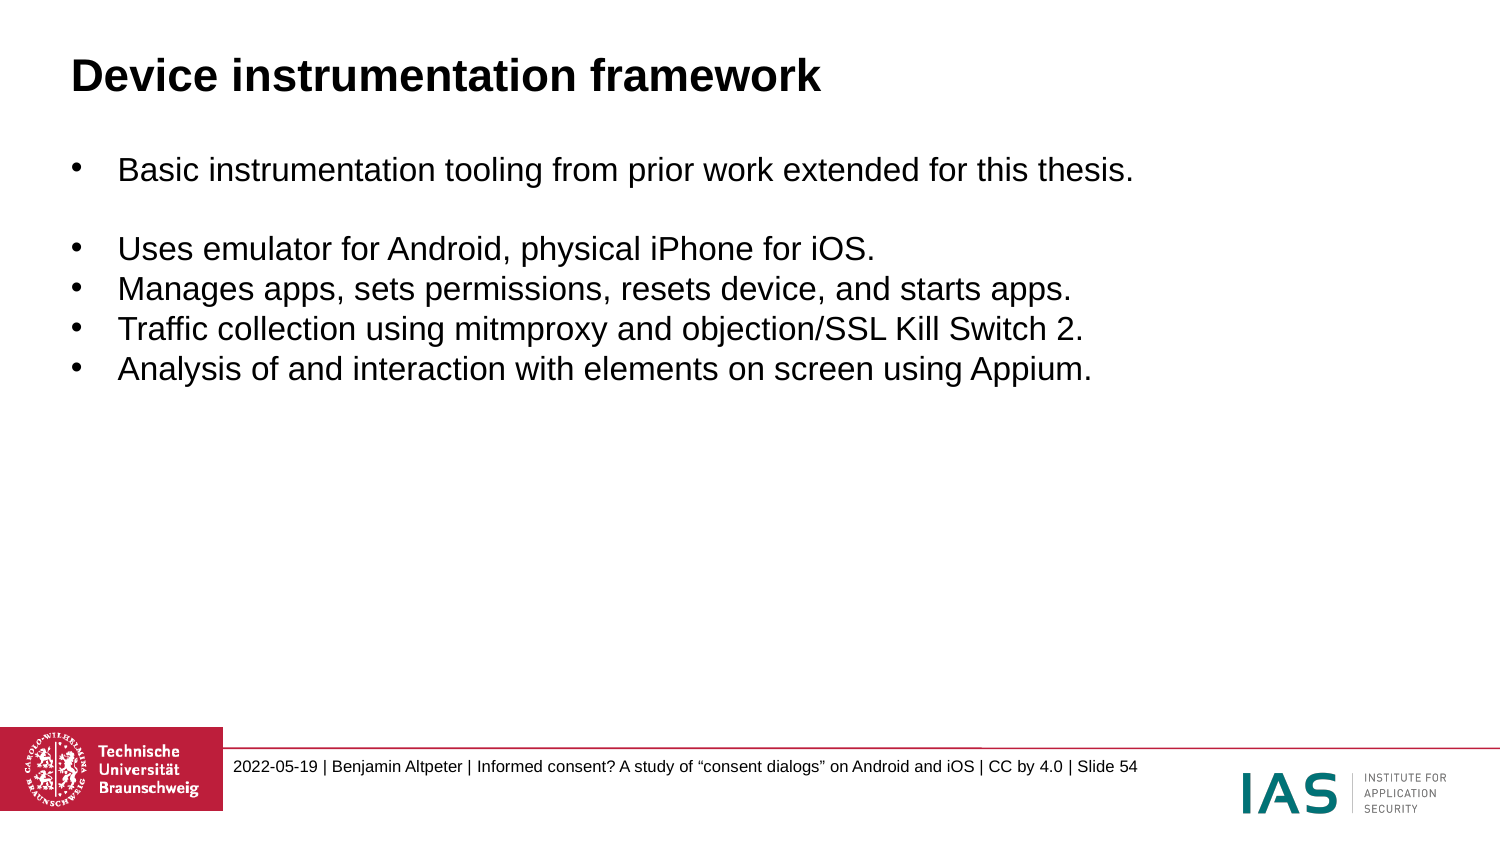

# Device instrumentation framework
Basic instrumentation tooling from prior work extended for this thesis.

Uses emulator for Android, physical iPhone for iOS.
Manages apps, sets permissions, resets device, and starts apps.
Traffic collection using mitmproxy and objection/SSL Kill Switch 2.
Analysis of and interaction with elements on screen using Appium.